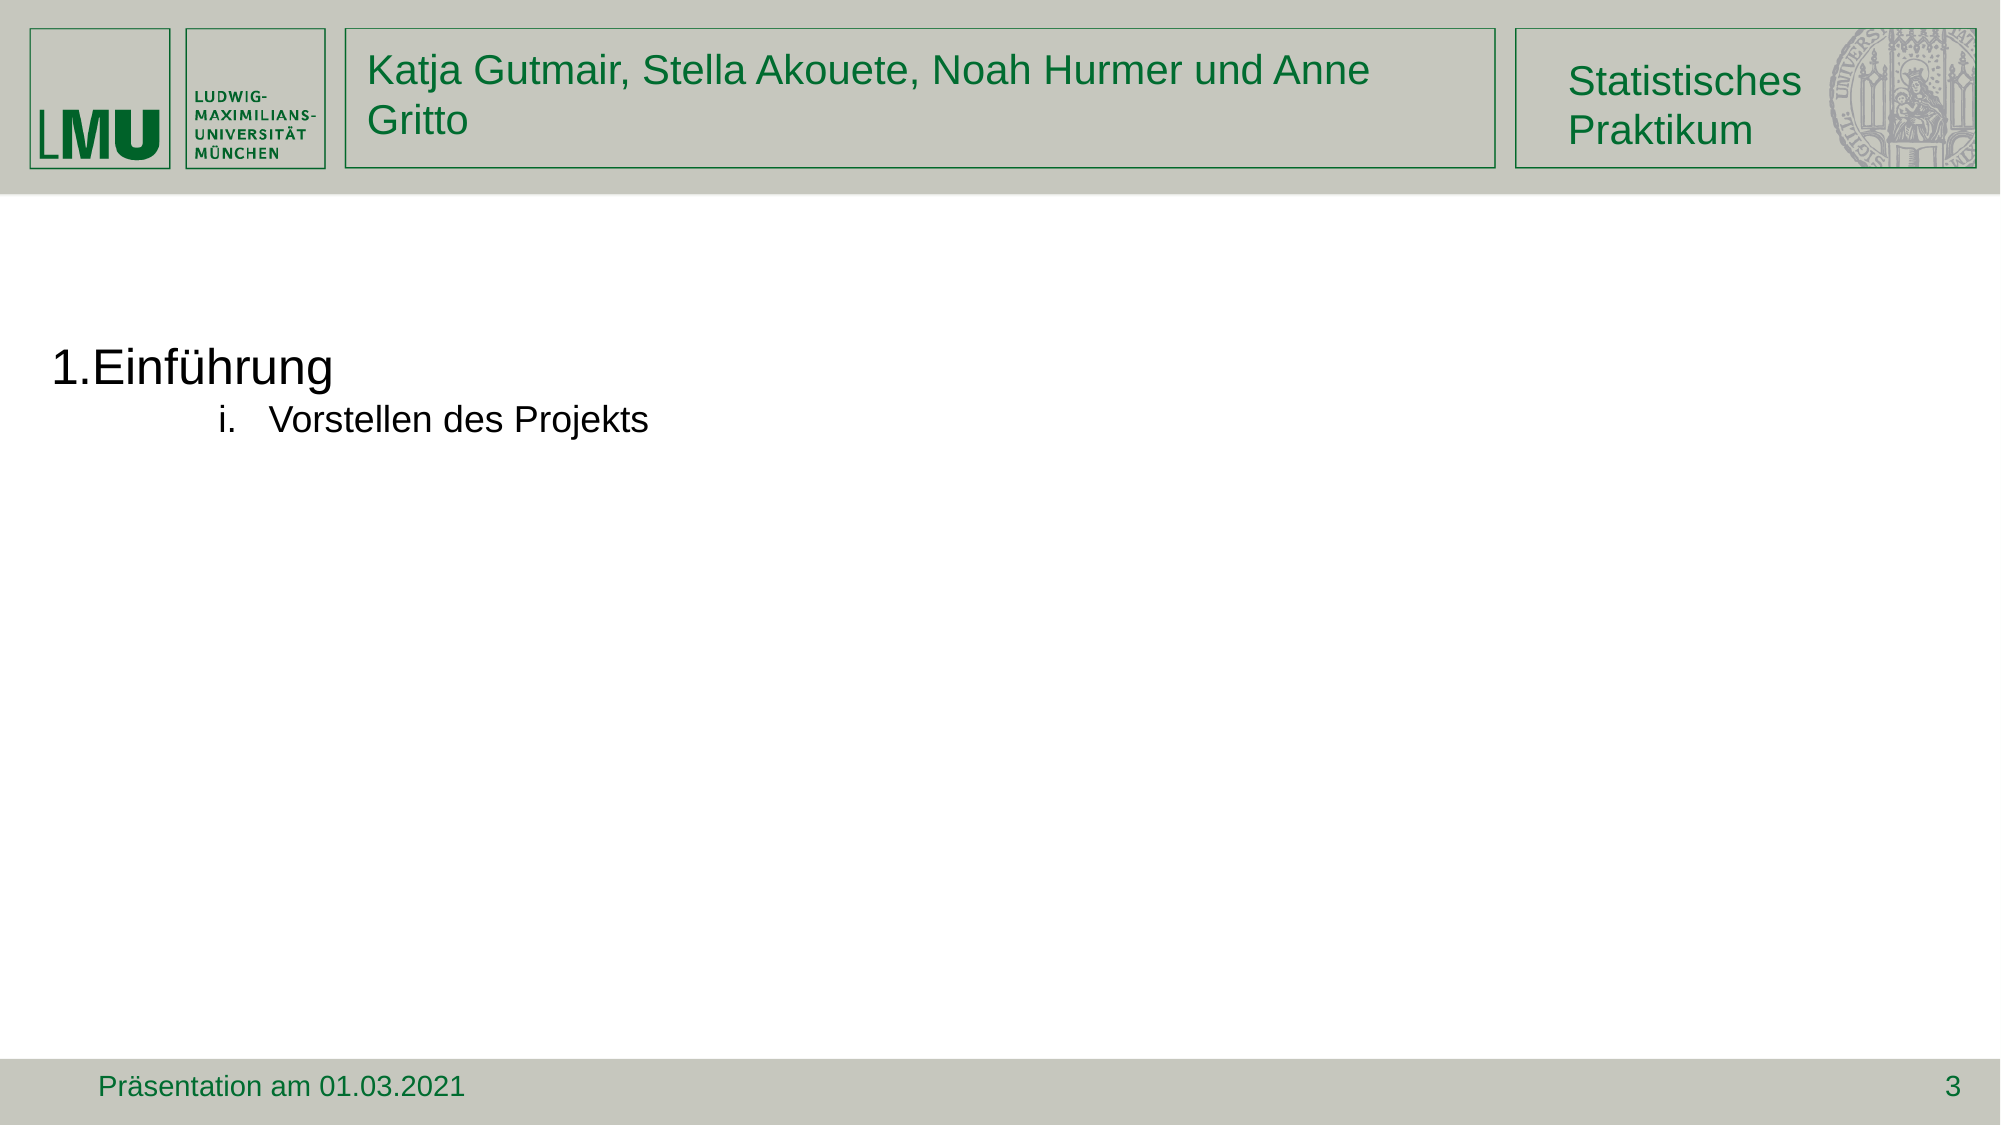

Statistisches
Praktikum
Katja Gutmair, Stella Akouete, Noah Hurmer und Anne Gritto
Einführung
                i.   Vorstellen des Projekts
Präsentation am 01.03.2021
3